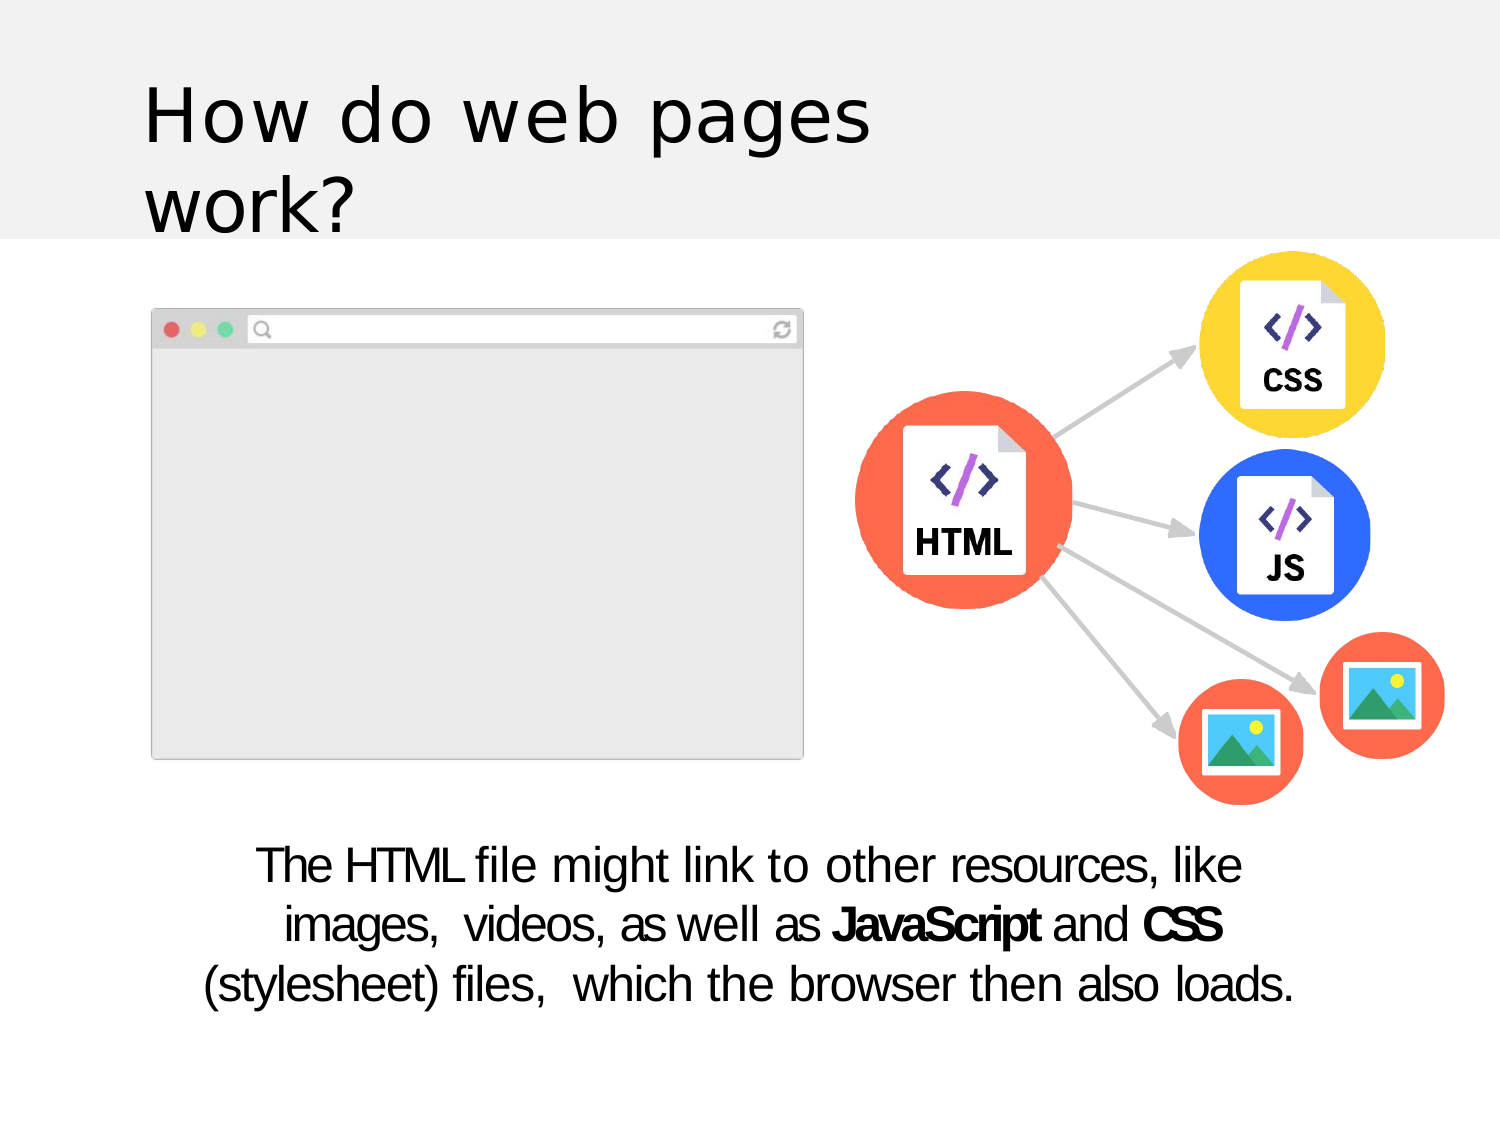

# How do web pages work?

The HTML file might link to other resources, like images,  videos, as well as JavaScript and CSS (stylesheet) files,  which the browser then also loads.